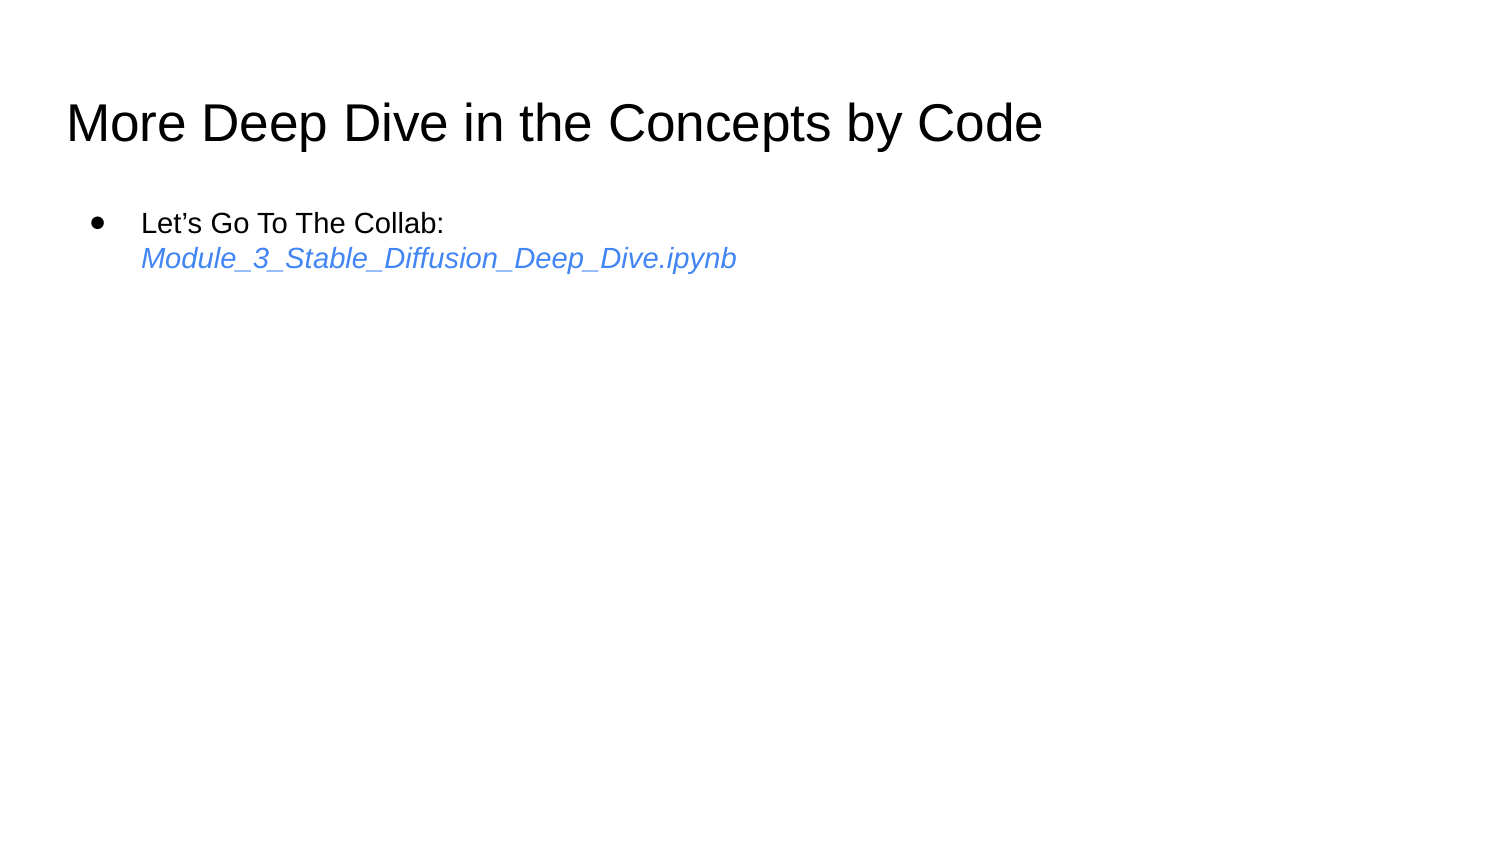

# More Deep Dive in the Concepts by Code
Let’s Go To The Collab:
Module_3_Stable_Diffusion_Deep_Dive.ipynb